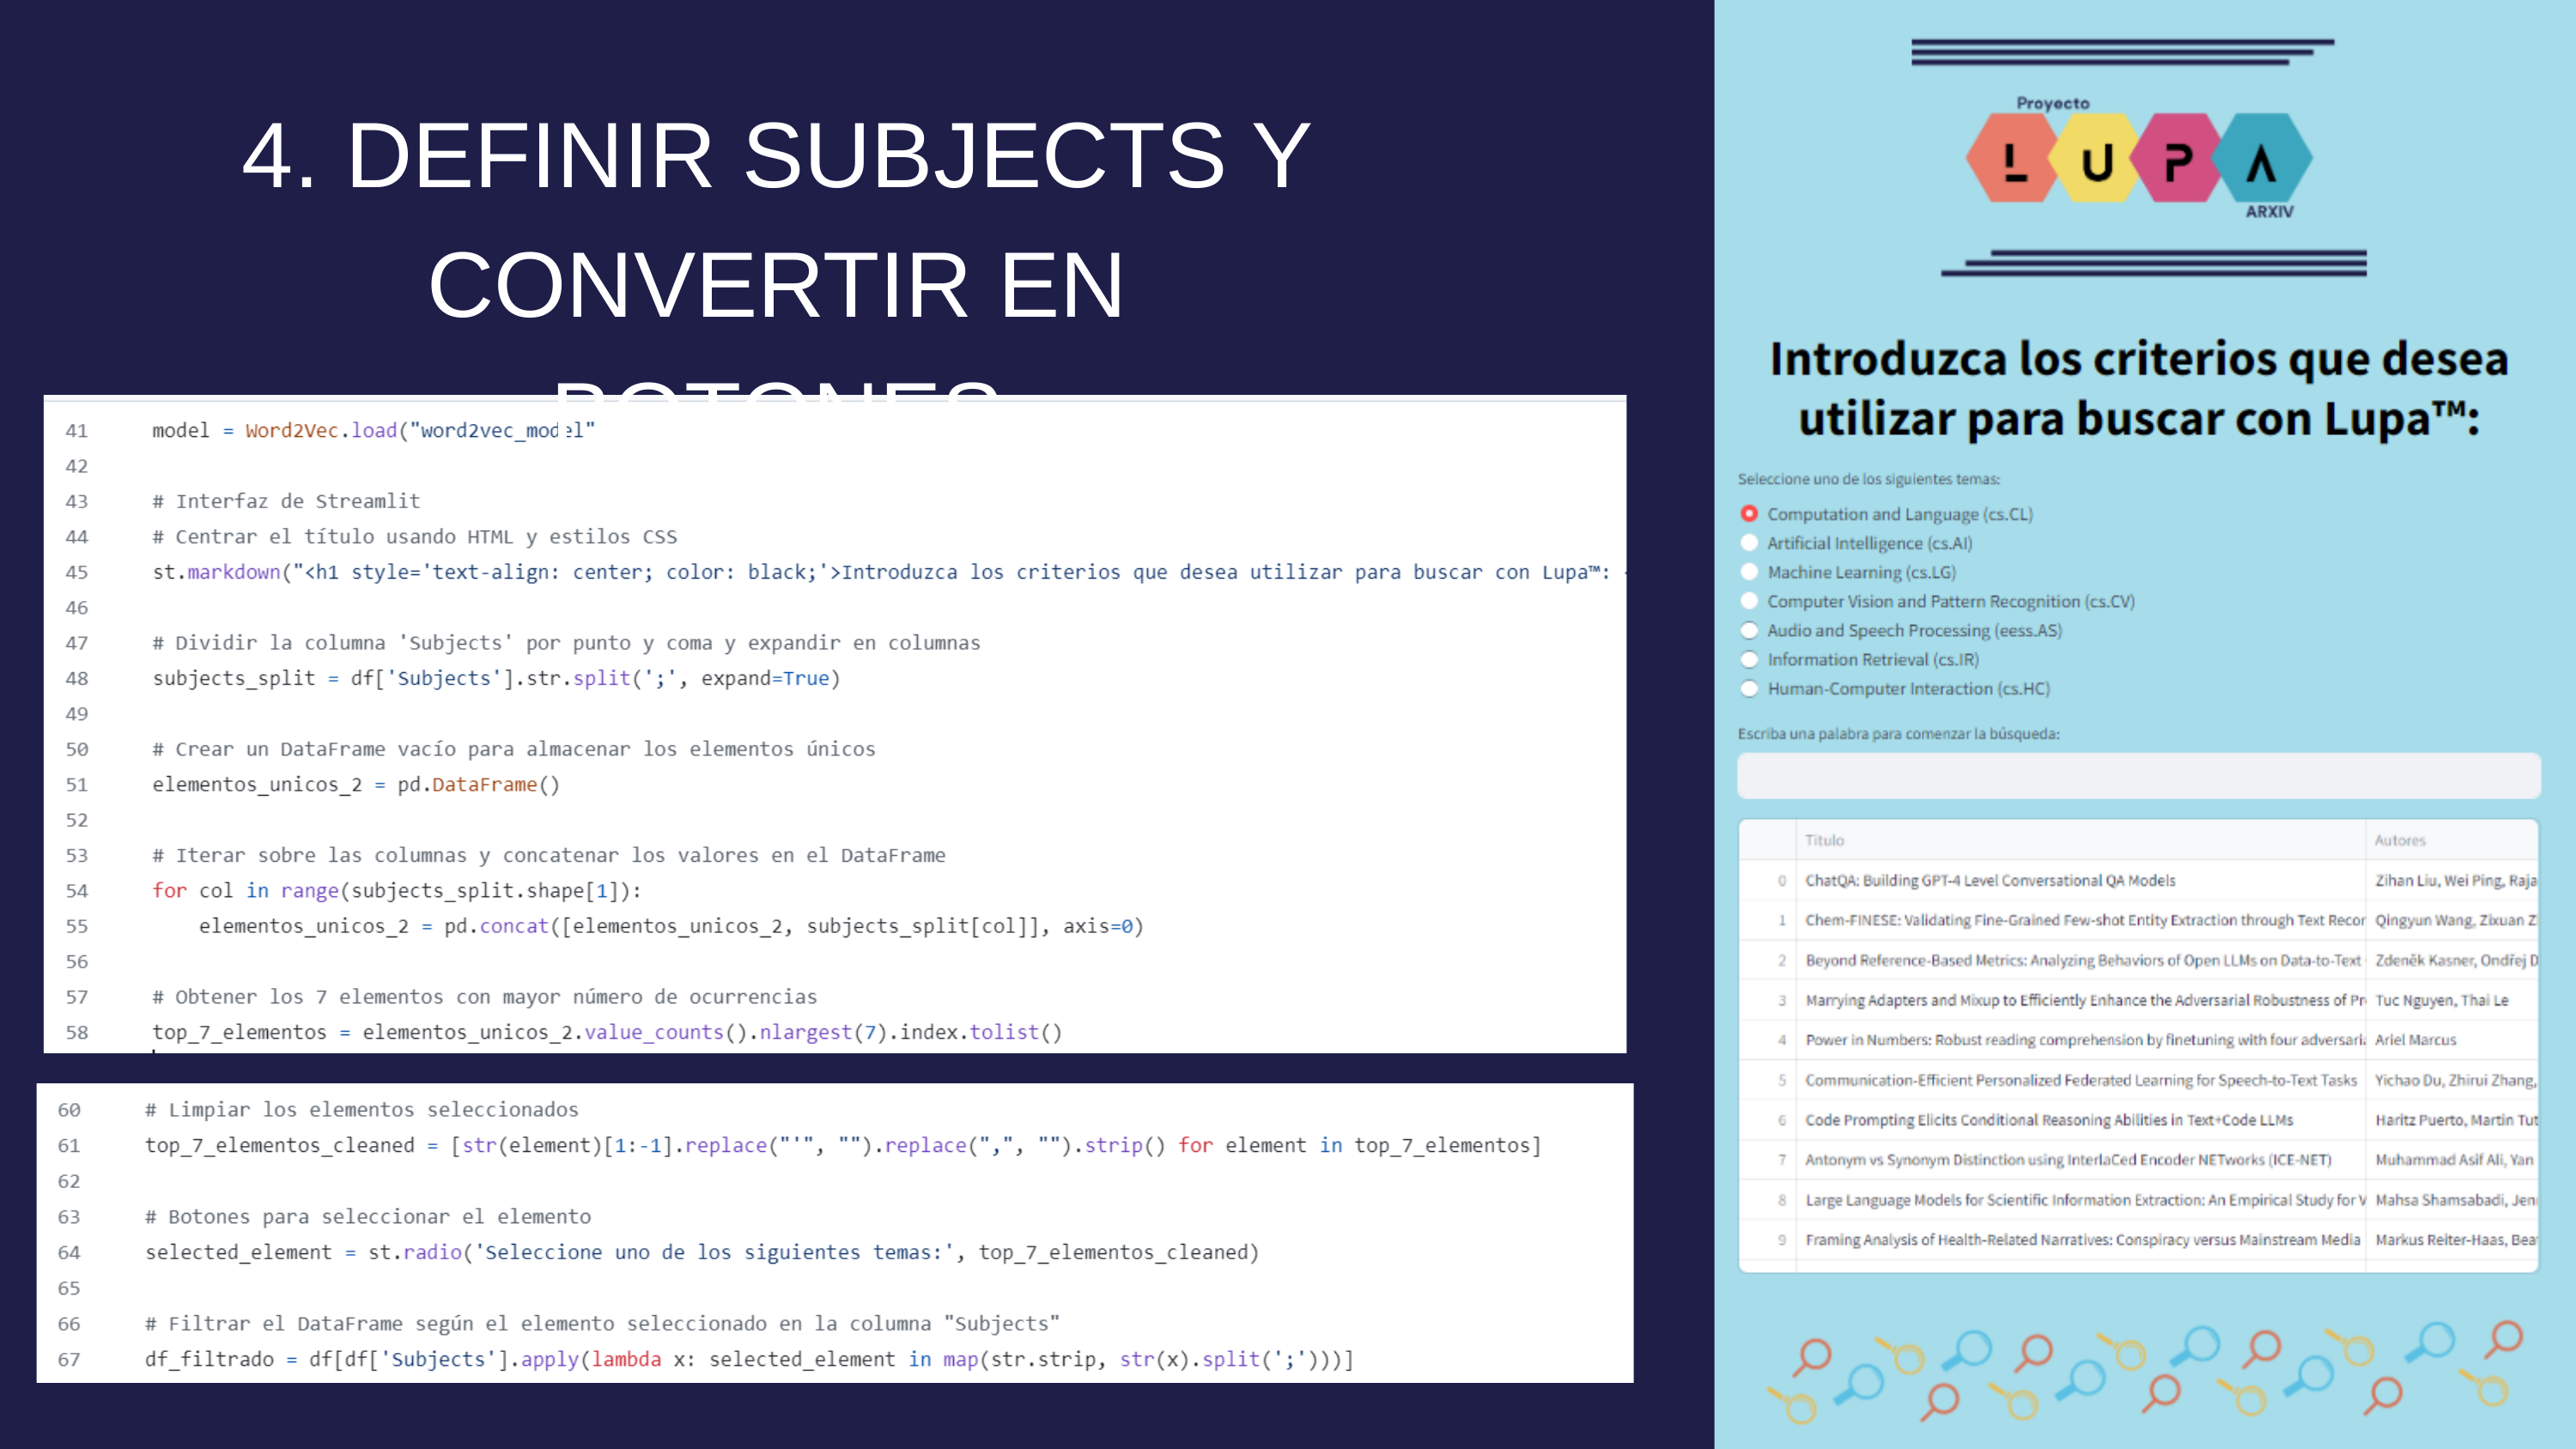

4. DEFINIR SUBJECTS Y CONVERTIR EN BOTONES